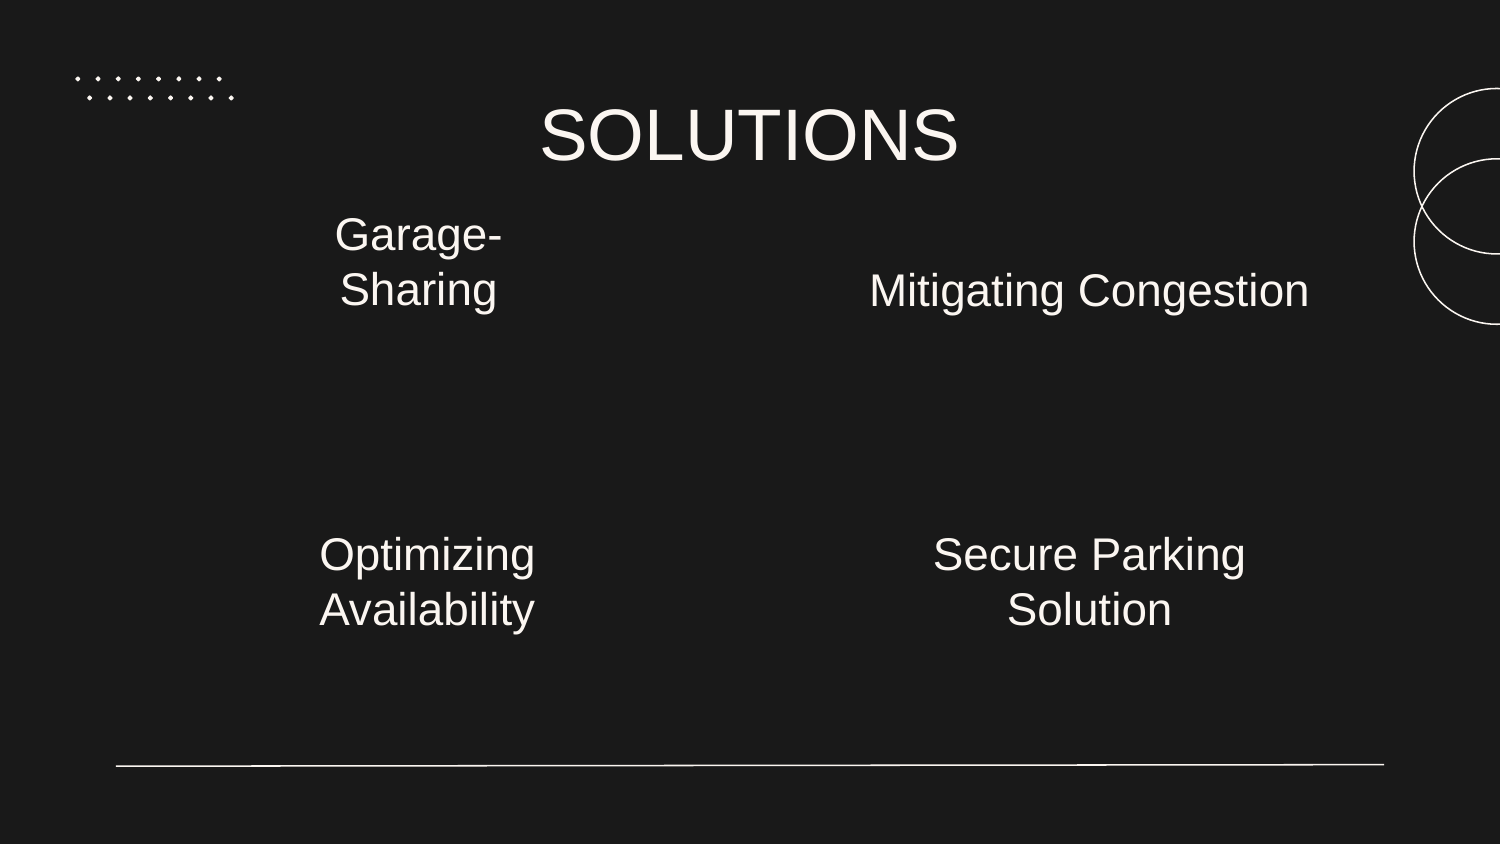

# SOLUTIONS

Mitigating Congestion
Garage-Sharing
Secure Parking Solution
Optimizing Availability